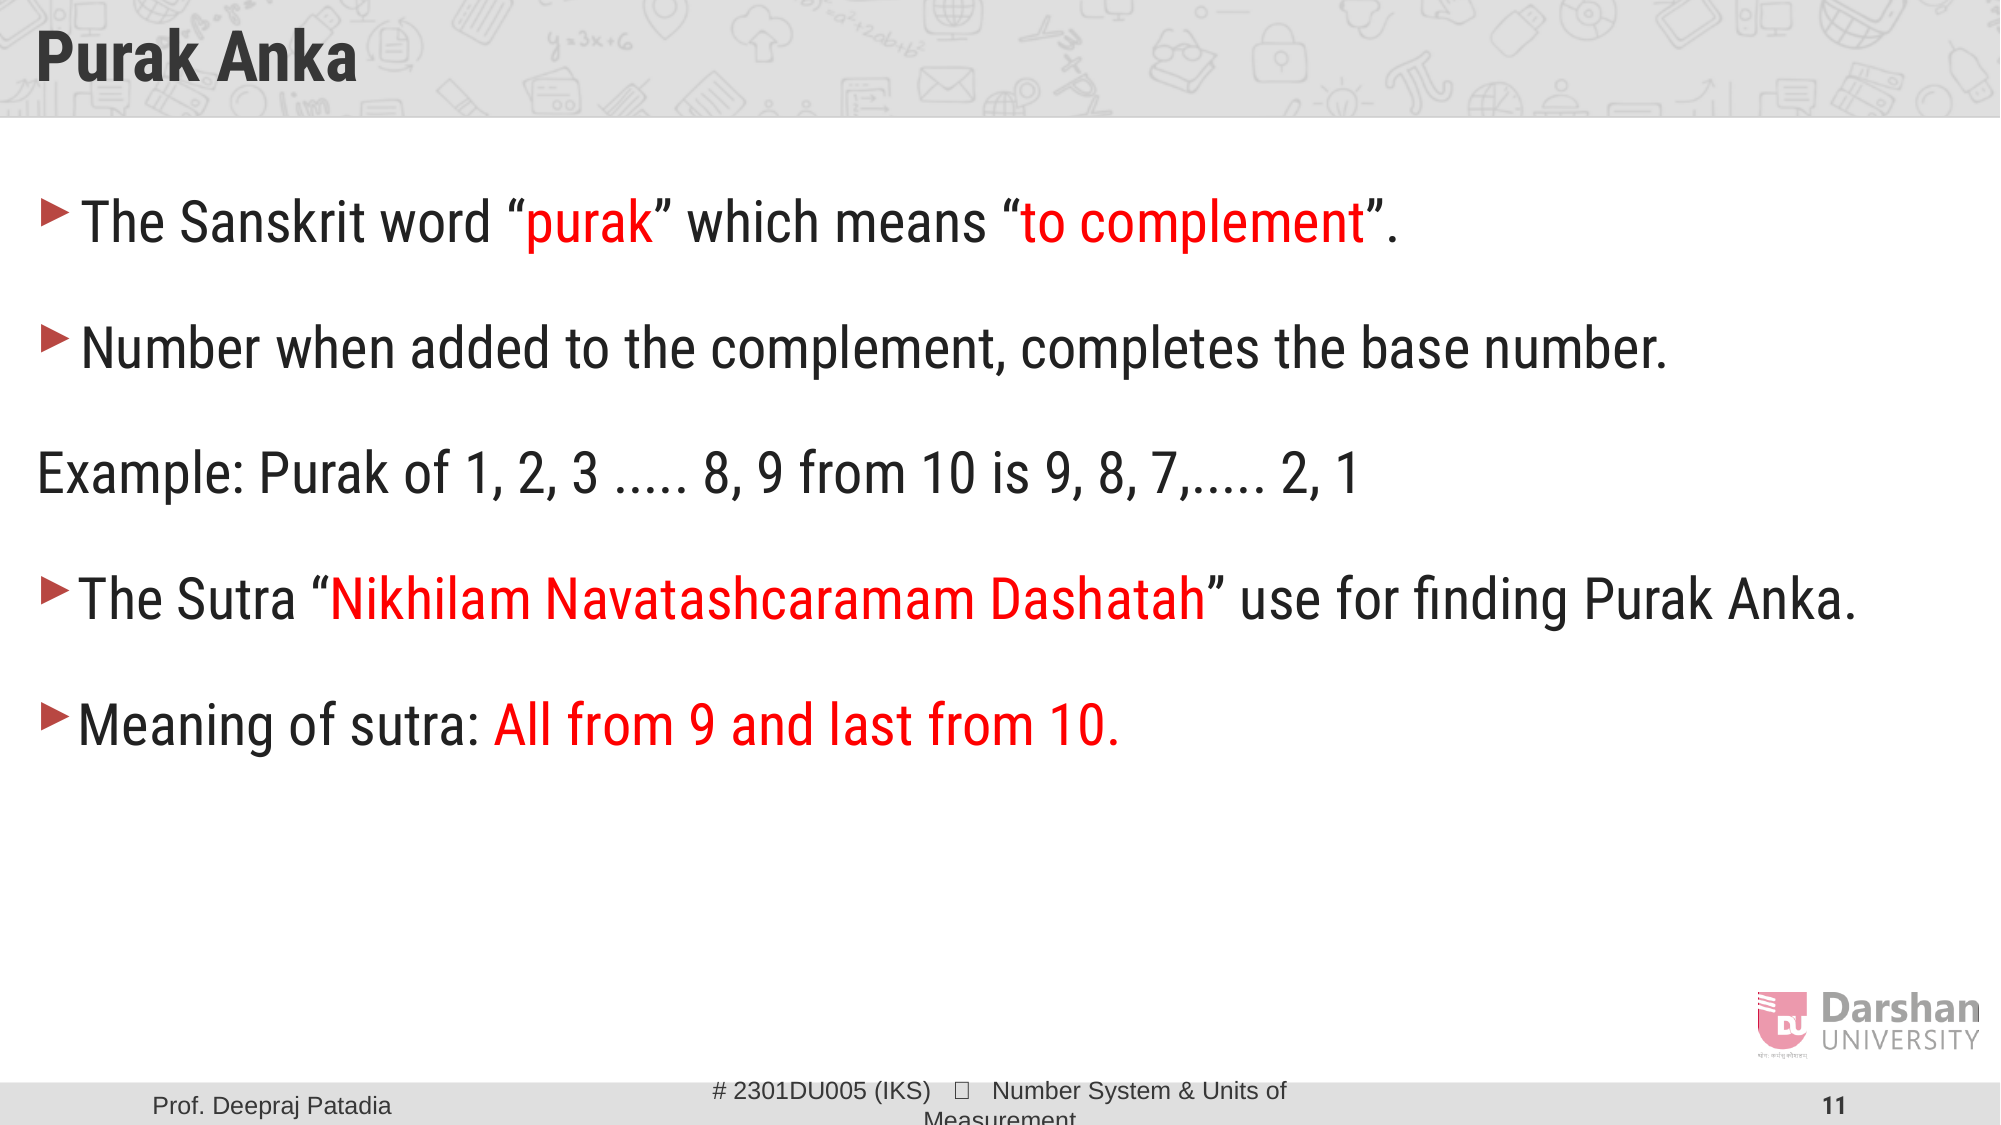

# Purak Anka
The Sanskrit word “purak” which means “to complement”.
Number when added to the complement, completes the base number.
Example: Purak of 1, 2, 3 ..... 8, 9 from 10 is 9, 8, 7,..... 2, 1
The Sutra “Nikhilam Navatashcaramam Dashatah” use for finding Purak Anka.
Meaning of sutra: All from 9 and last from 10.